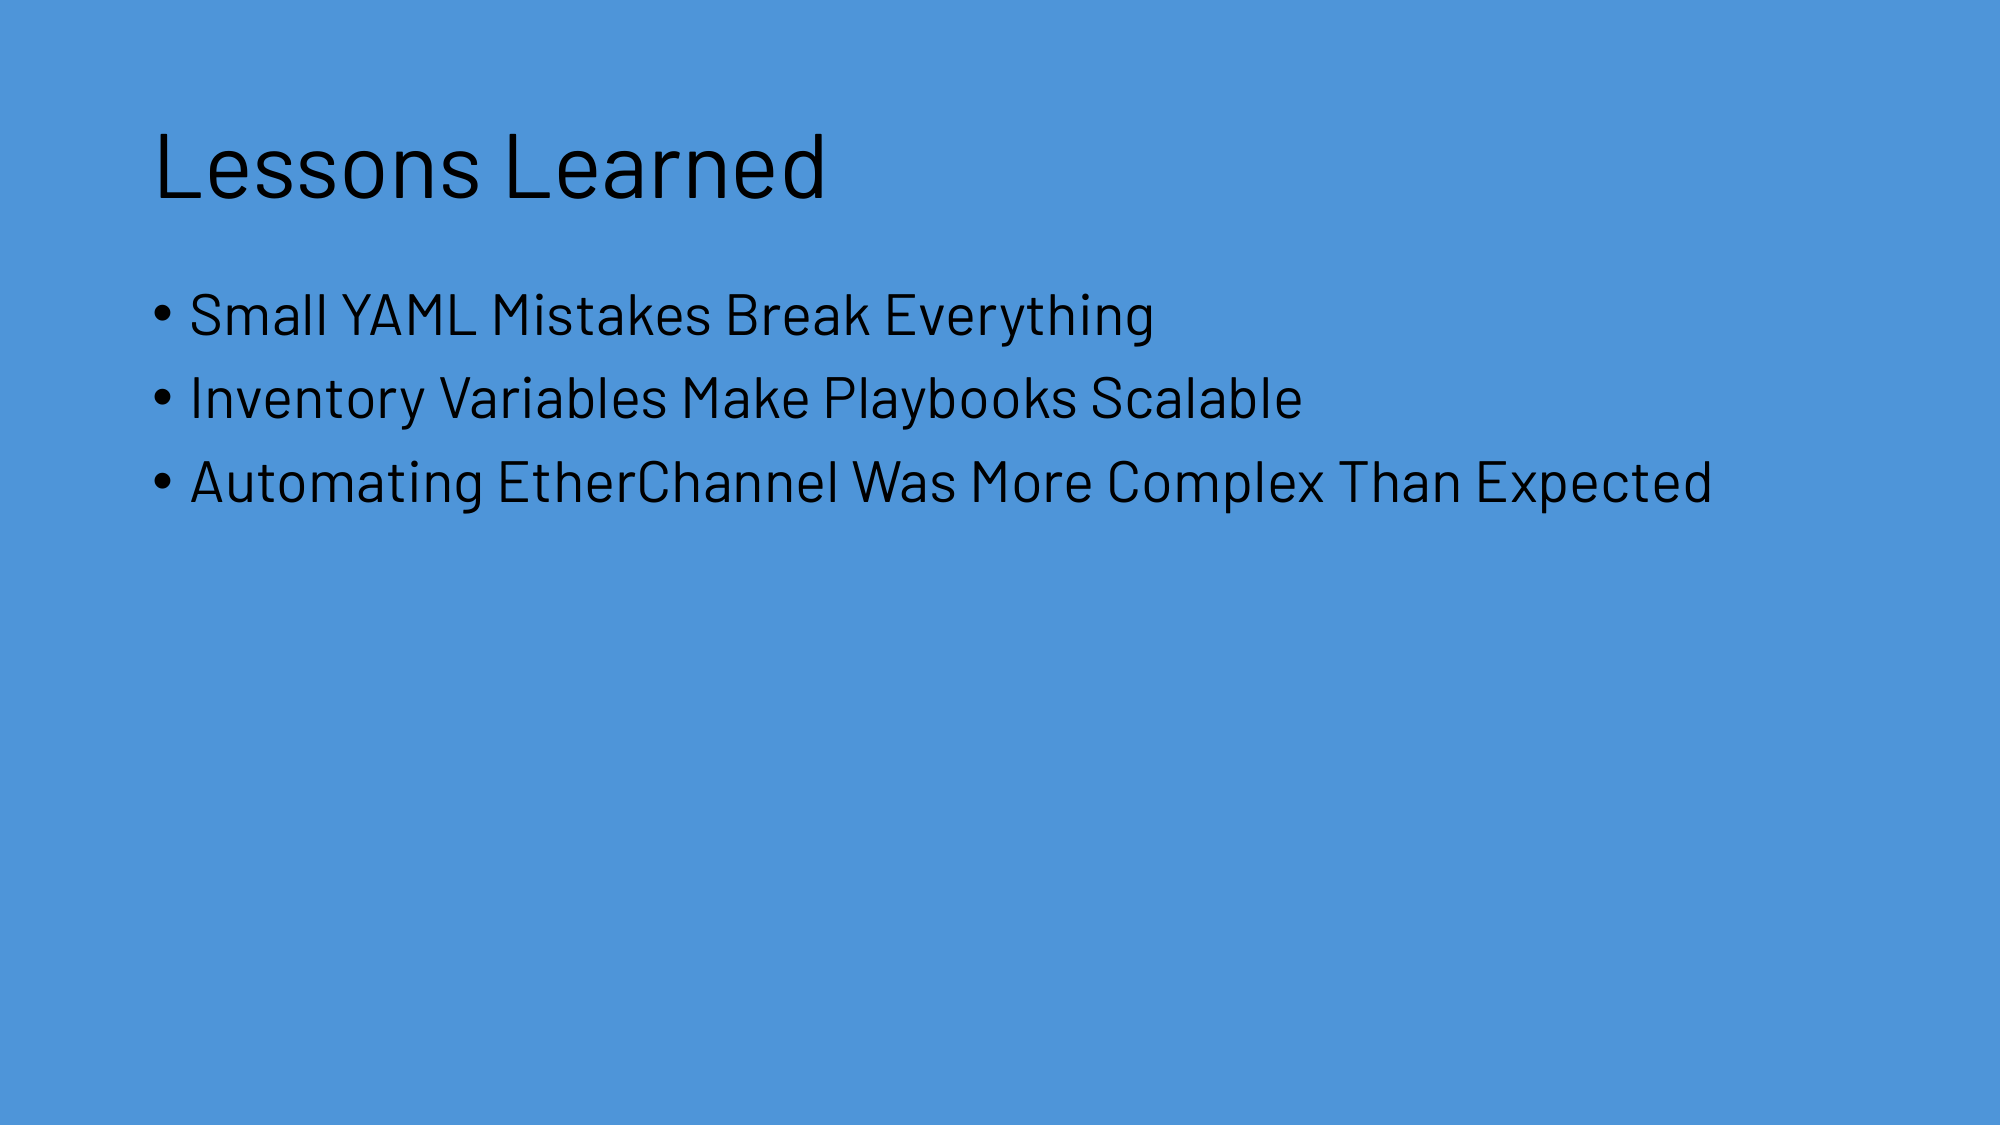

# Lessons Learned
Small YAML Mistakes Break Everything
Inventory Variables Make Playbooks Scalable
Automating EtherChannel Was More Complex Than Expected